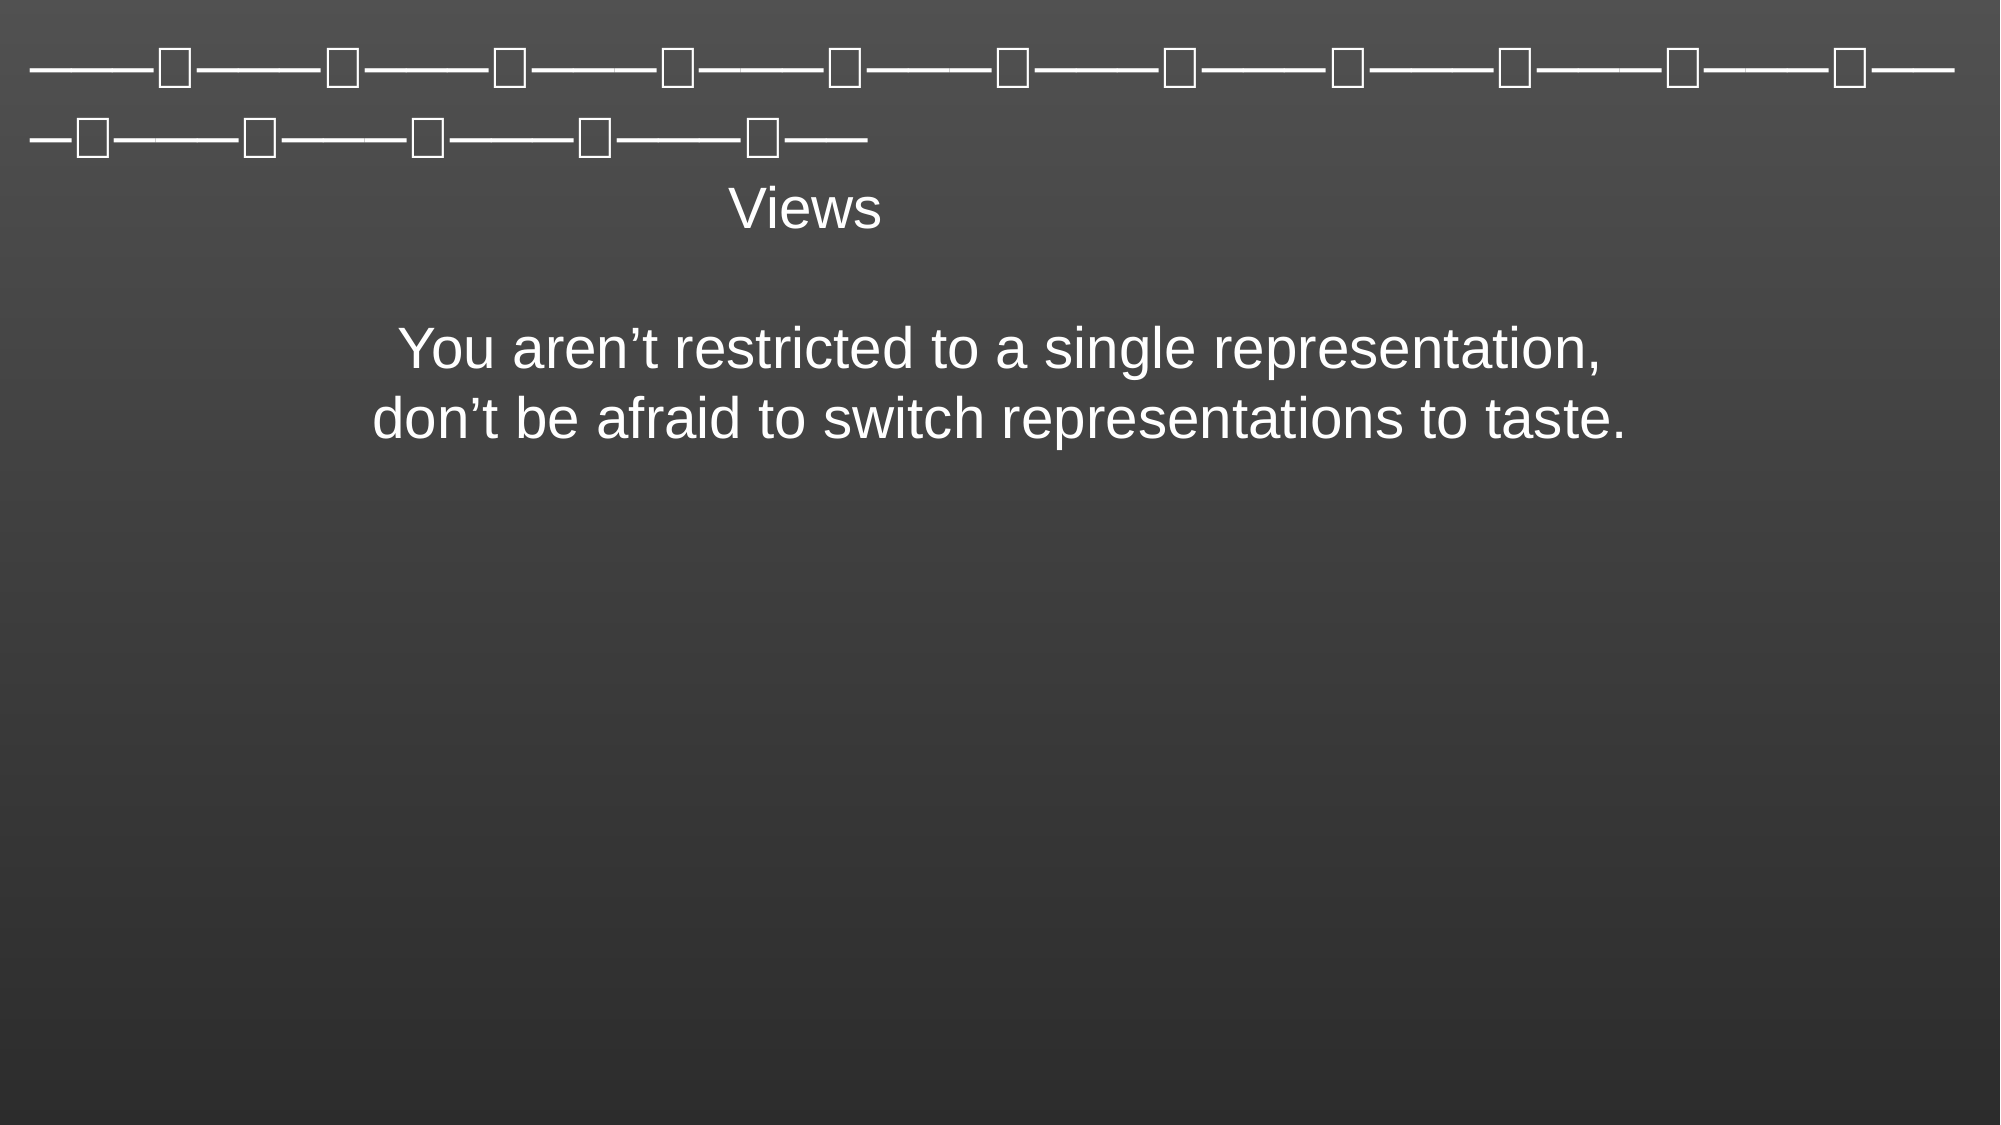

───􀓢───􀓢───􀓢───􀓢───􀓢───􀓢───􀓢───􀓢───􀓢───􀓢───􀓥───􀓢───􀓢───􀓢───􀓢───􀓢──
                                           Views

You aren’t restricted to a single representation,
don’t be afraid to switch representations to taste.